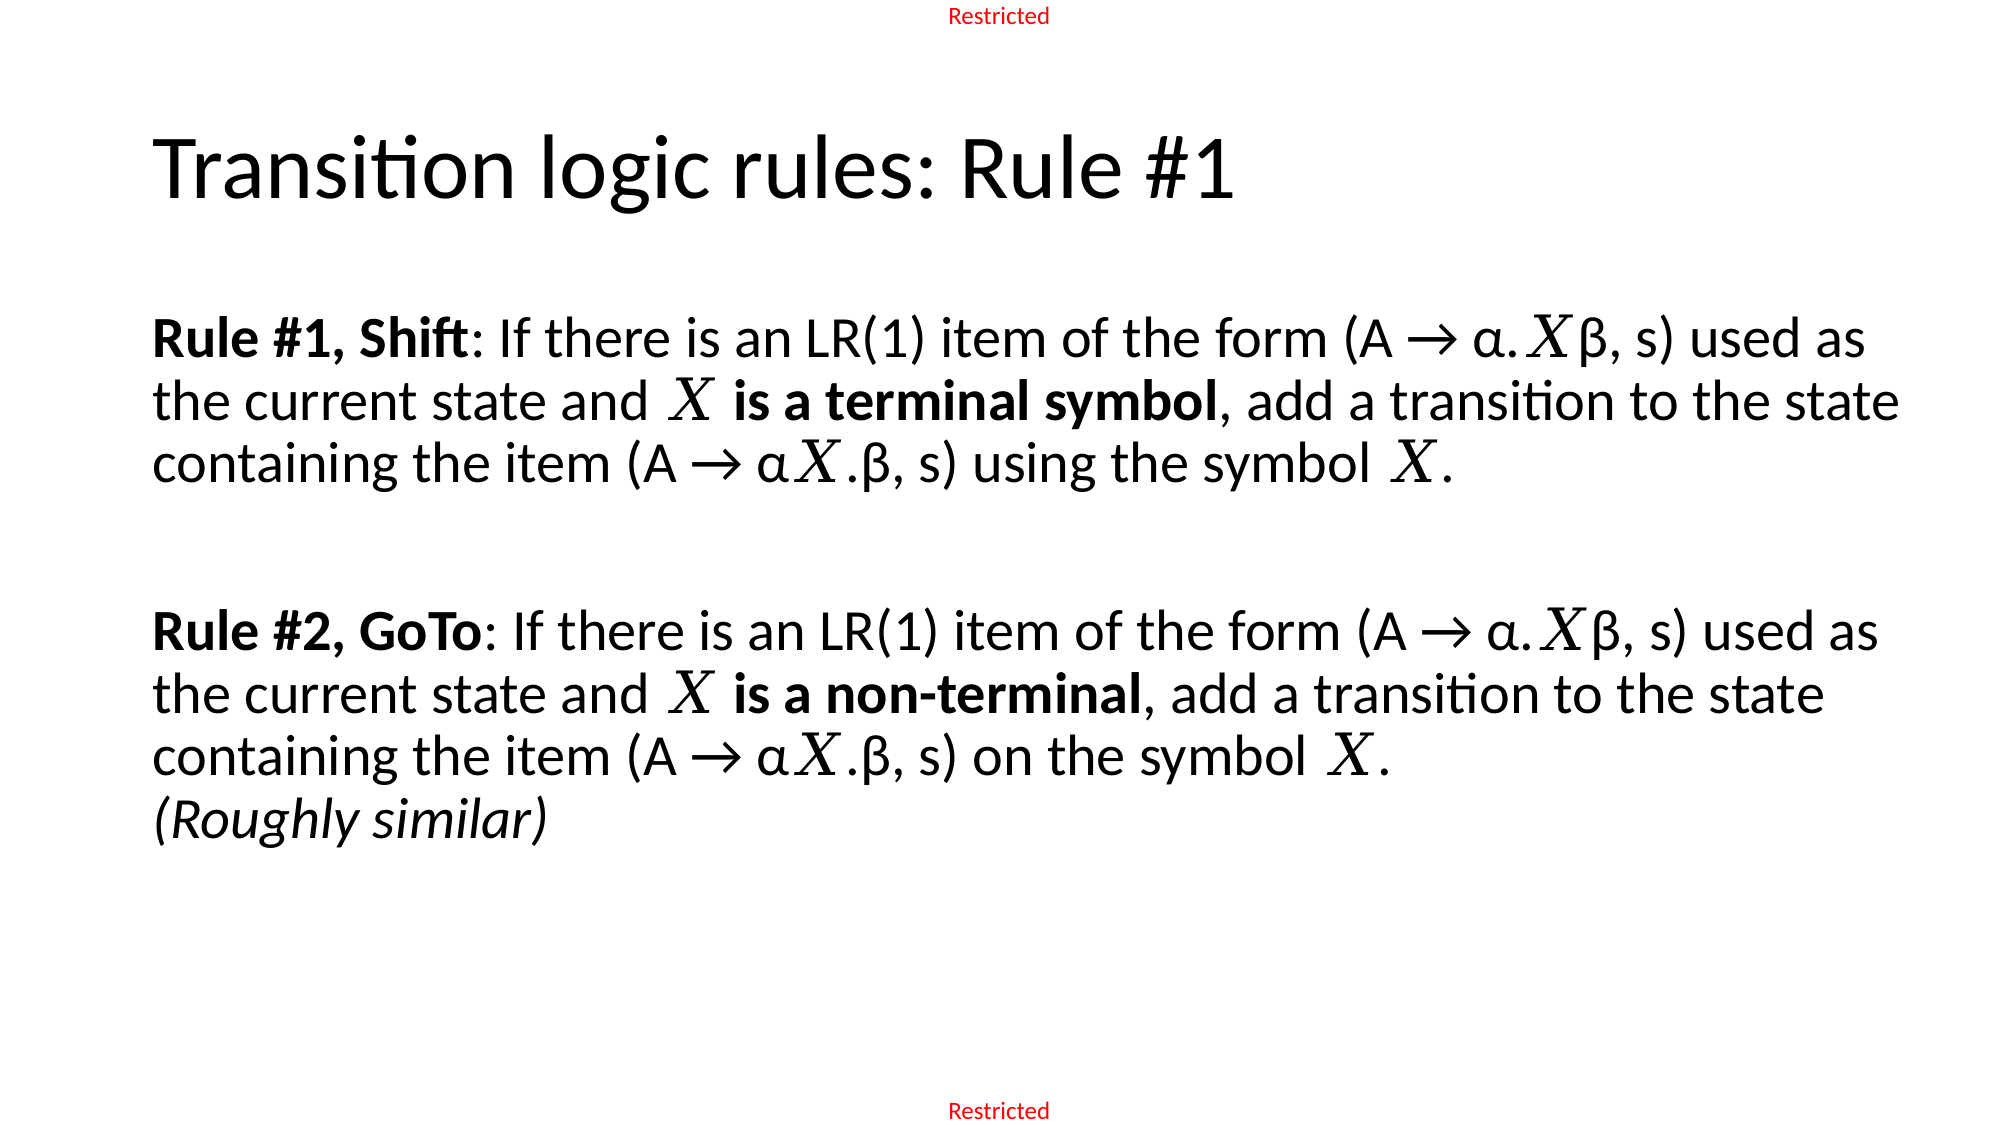

# Transition logic rules: Rule #1
Rule #1, Shift: If there is an LR(1) item of the form (A → α.𝑋β, s) used as the current state and 𝑋 is a terminal symbol, add a transition to the state containing the item (A → α𝑋.β, s) using the symbol 𝑋.

Rule #2, GoTo: If there is an LR(1) item of the form (A → α.𝑋β, s) used as the current state and 𝑋 is a non-terminal, add a transition to the state containing the item (A → α𝑋.β, s) on the symbol 𝑋.
(Roughly similar)